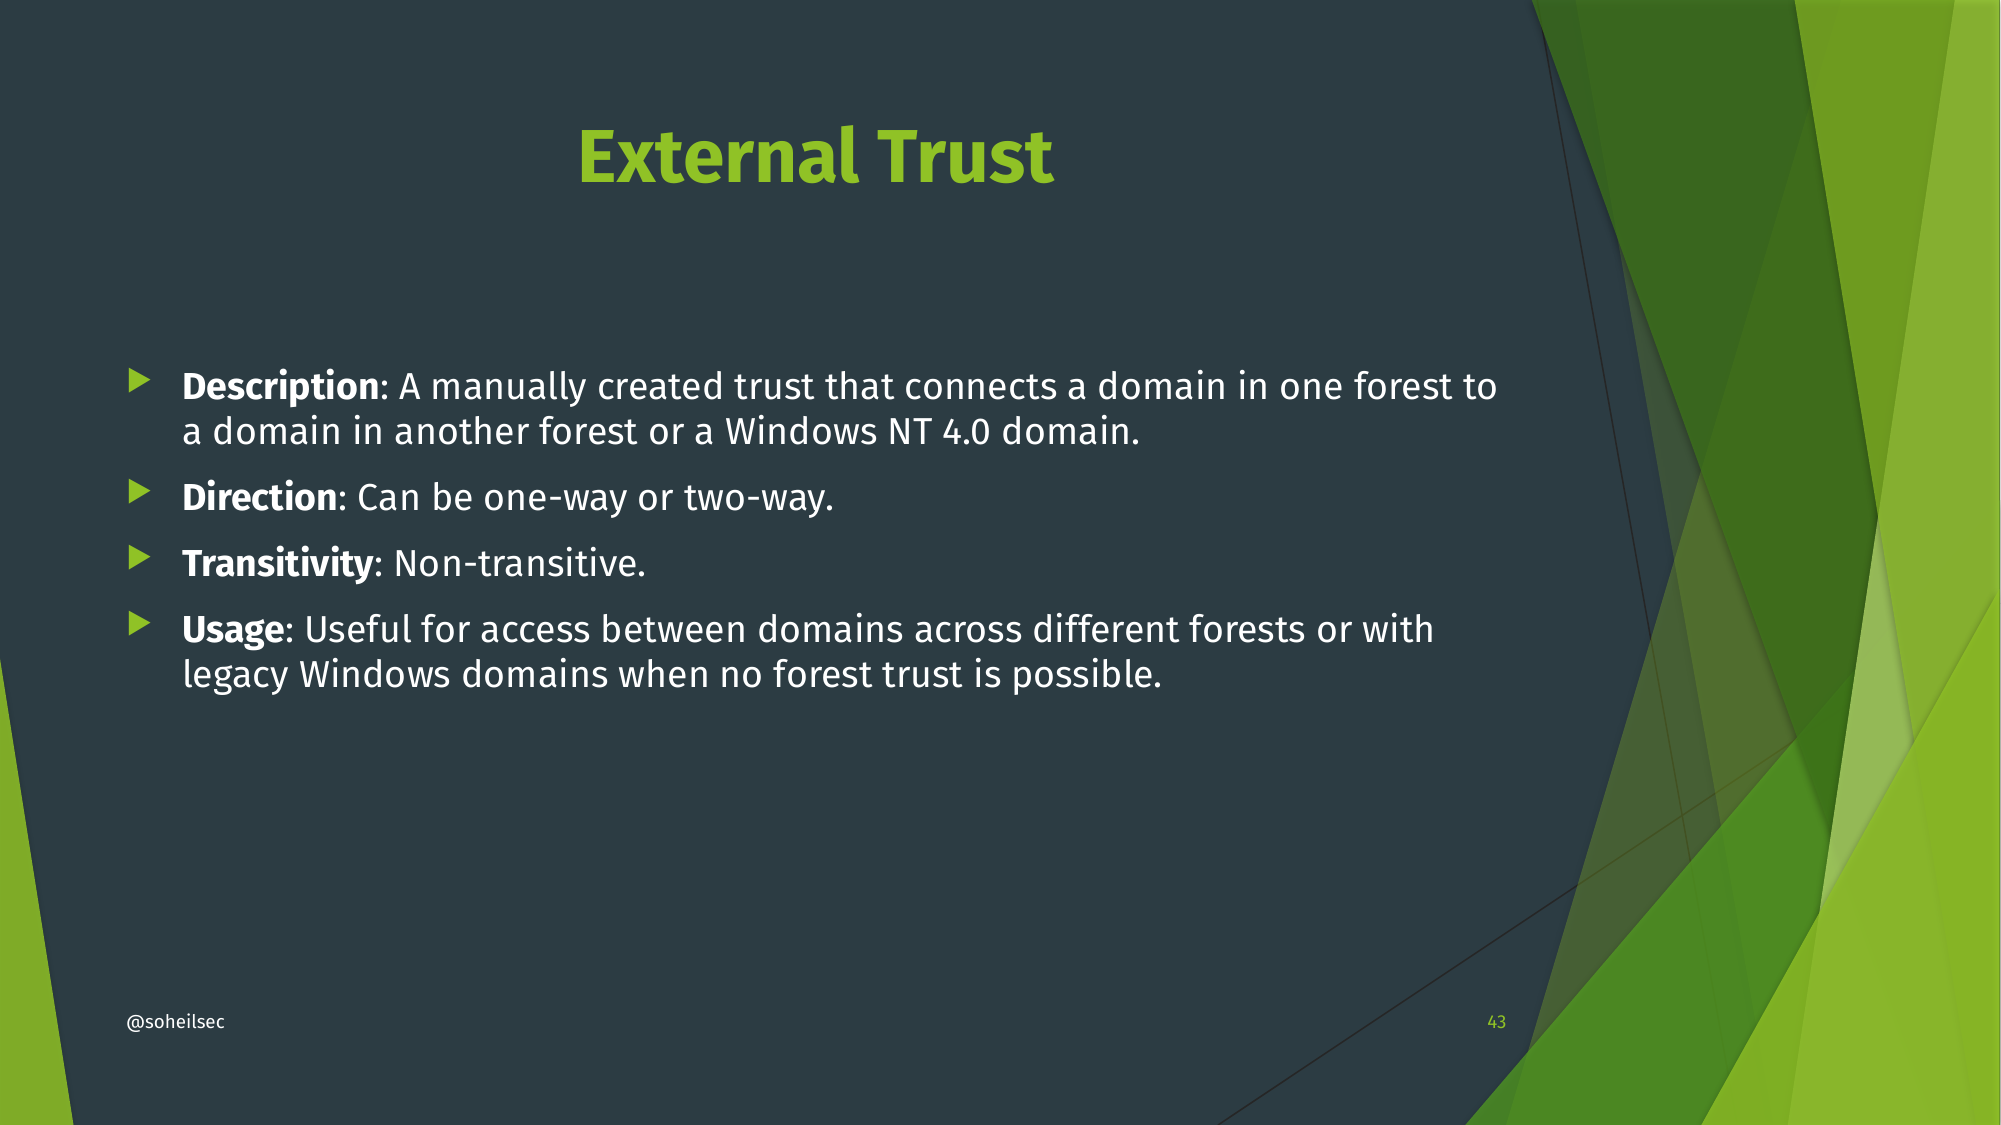

# External Trust
Description: A manually created trust that connects a domain in one forest to a domain in another forest or a Windows NT 4.0 domain.
Direction: Can be one-way or two-way.
Transitivity: Non-transitive.
Usage: Useful for access between domains across different forests or with legacy Windows domains when no forest trust is possible.
@soheilsec
43